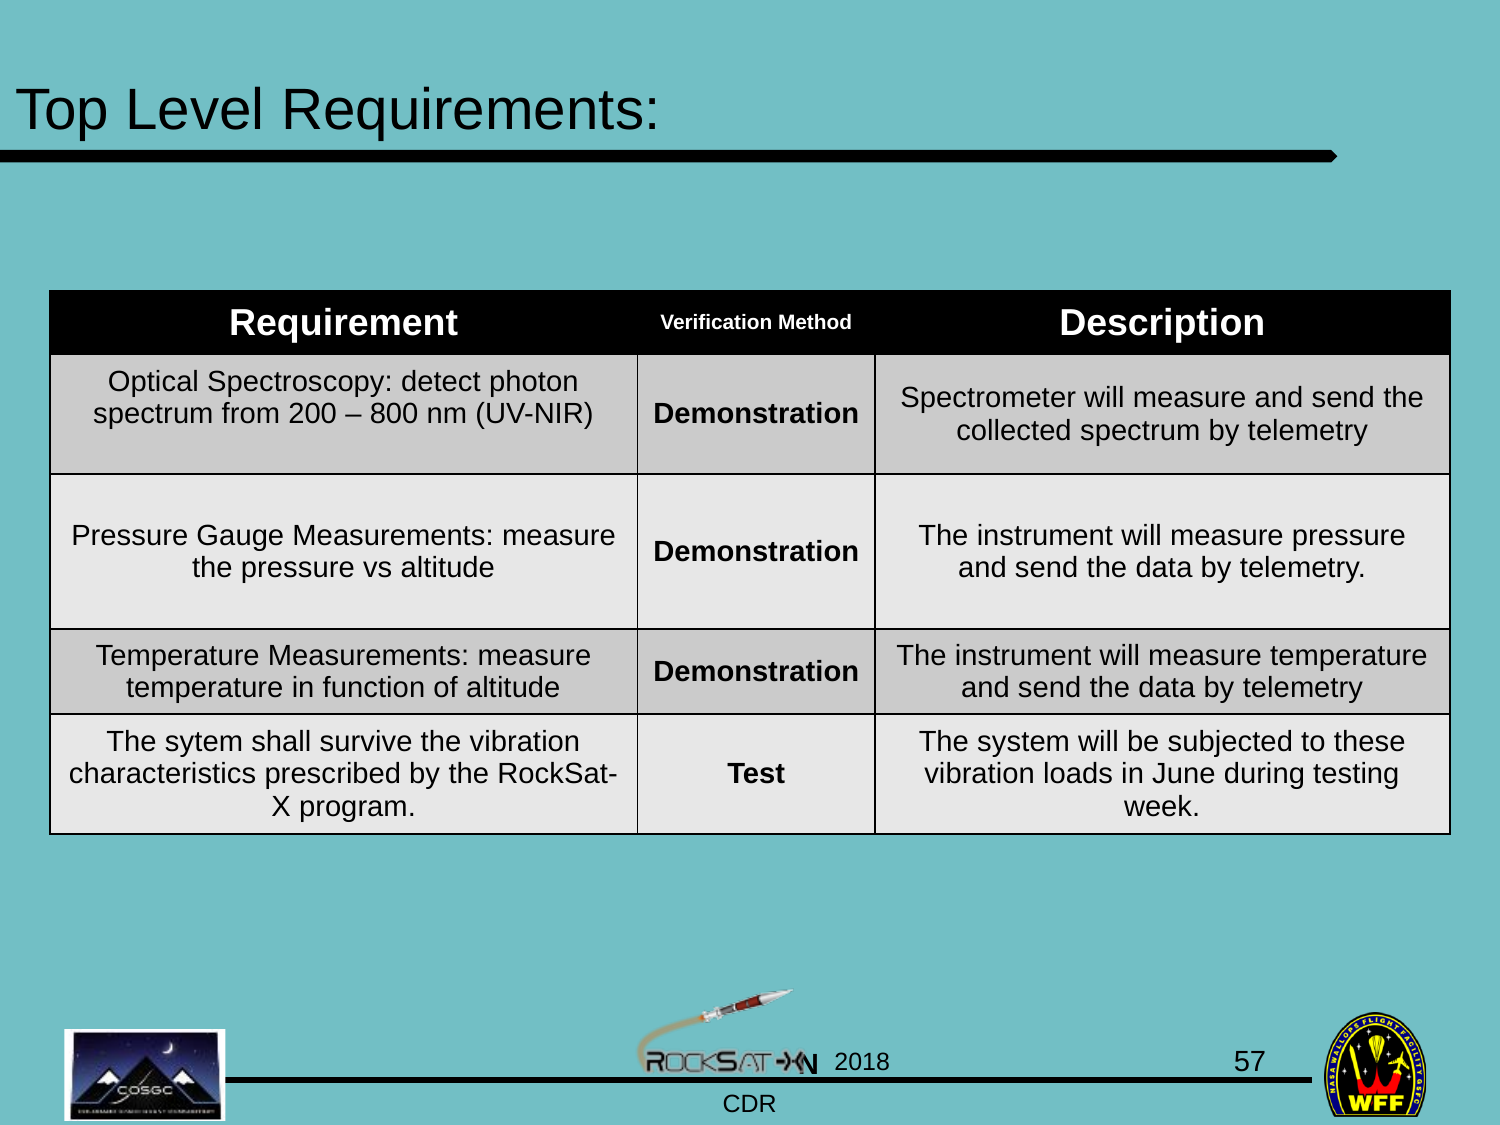

# Top Level Requirements:

| Requirement | Verification Method | Description |
| --- | --- | --- |
| Optical Spectroscopy: detect photon spectrum from 200 – 800 nm (UV-NIR) | Demonstration | Spectrometer will measure and send the collected spectrum by telemetry |
| Pressure Gauge Measurements: measure the pressure vs altitude | Demonstration | The instrument will measure pressure and send the data by telemetry. |
| Temperature Measurements: measure temperature in function of altitude | Demonstration | The instrument will measure temperature and send the data by telemetry |
| The sytem shall survive the vibration characteristics prescribed by the RockSat-X program. | Test | The system will be subjected to these vibration loads in June during testing week. |
57